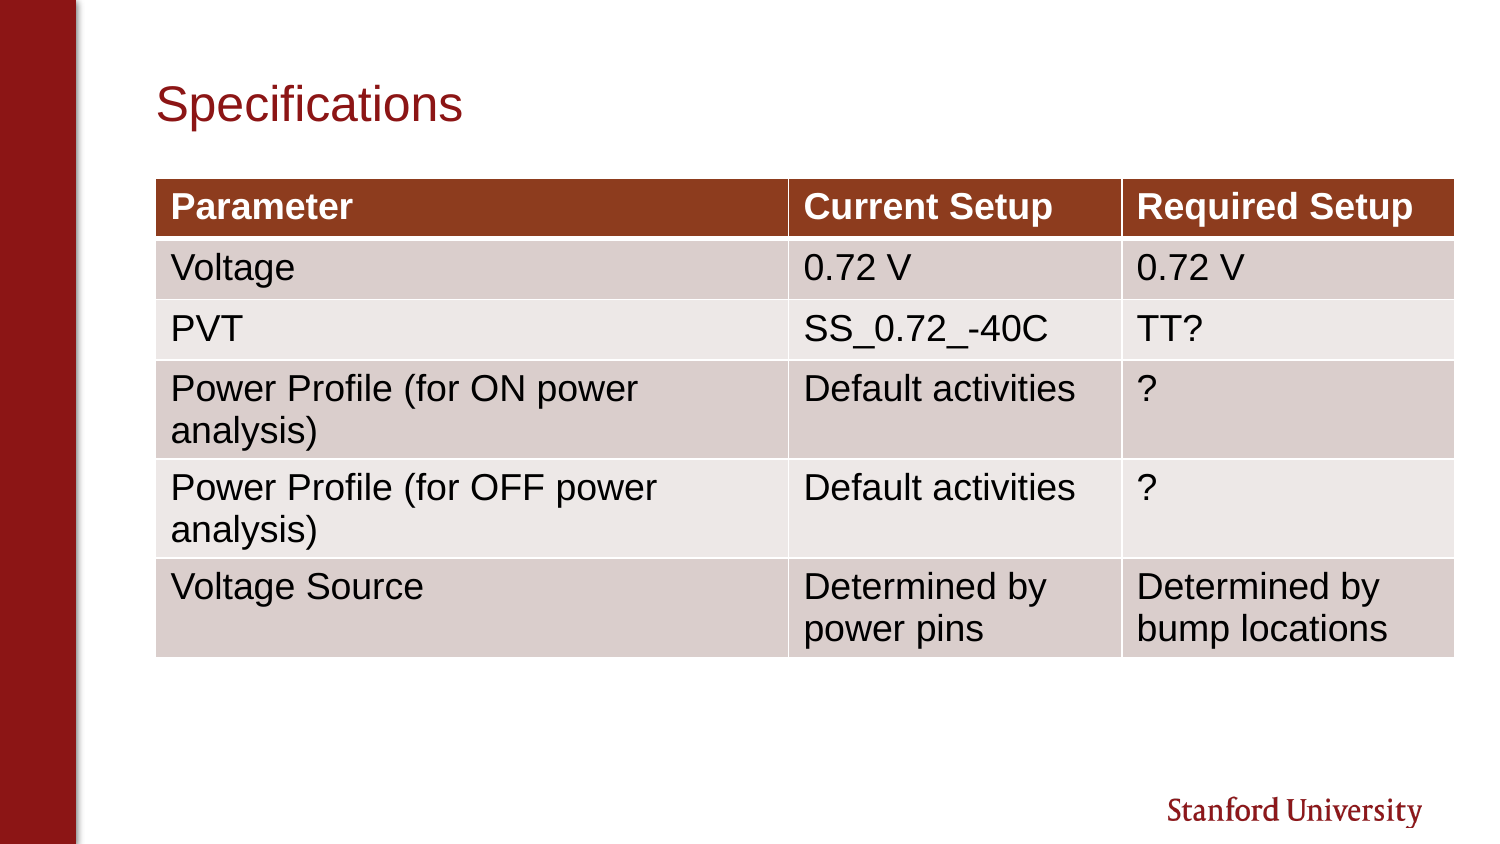

# Specifications
| Parameter | Current Setup | Required Setup |
| --- | --- | --- |
| Voltage | 0.72 V | 0.72 V |
| PVT | SS\_0.72\_-40C | TT? |
| Power Profile (for ON power analysis) | Default activities | ? |
| Power Profile (for OFF power analysis) | Default activities | ? |
| Voltage Source | Determined by power pins | Determined by bump locations |